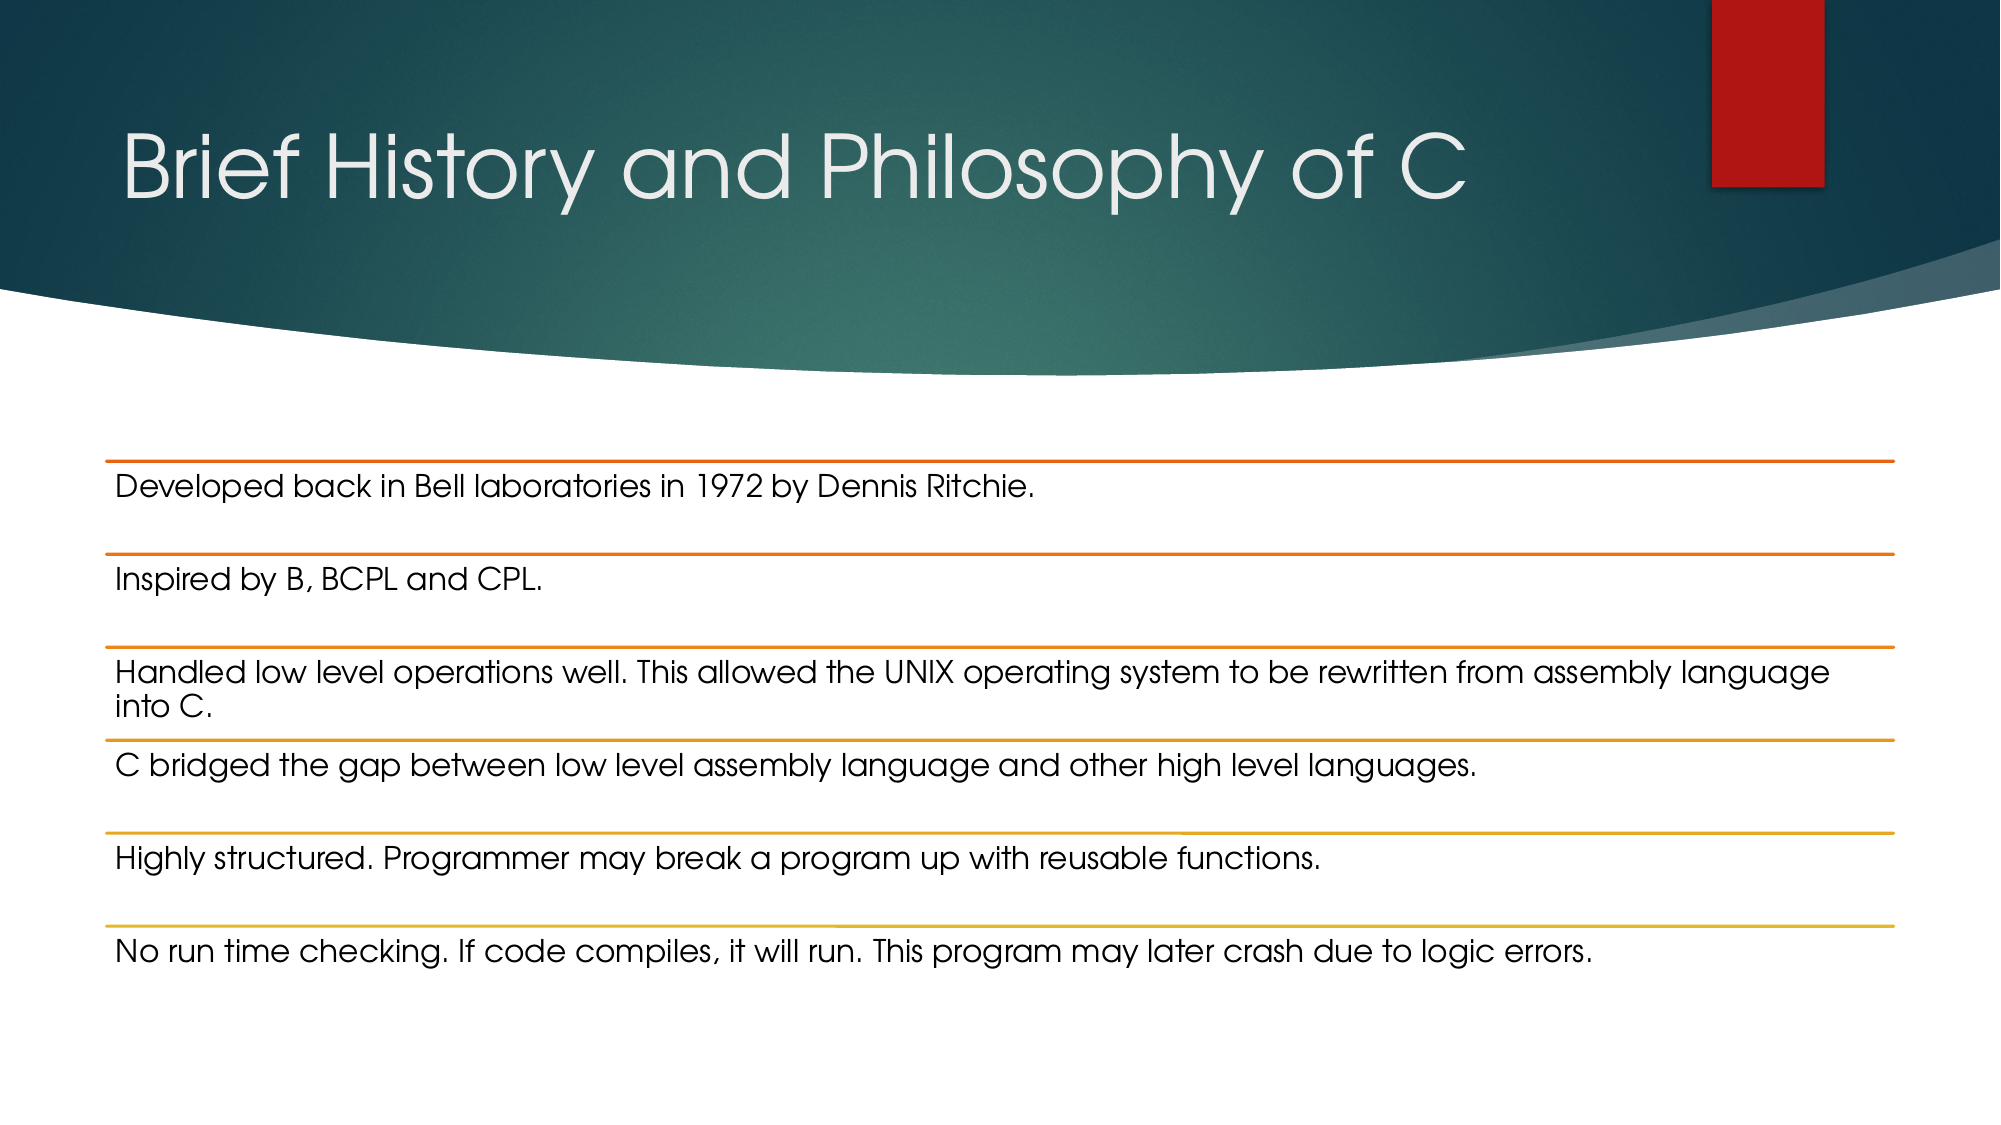

# Brief History and Philosophy of C

Developed back in Bell laboratories in 1972 by Dennis Ritchie.
Inspired by B, BCPL and CPL.
Handled low level operations well. This allowed the UNIX operating system to be rewritten from assembly language into C.
C bridged the gap between low level assembly language and other high level languages.
Highly structured. Programmer may break a program up with reusable functions.
No run time checking. If code compiles, it will run. This program may later crash due to logic errors.